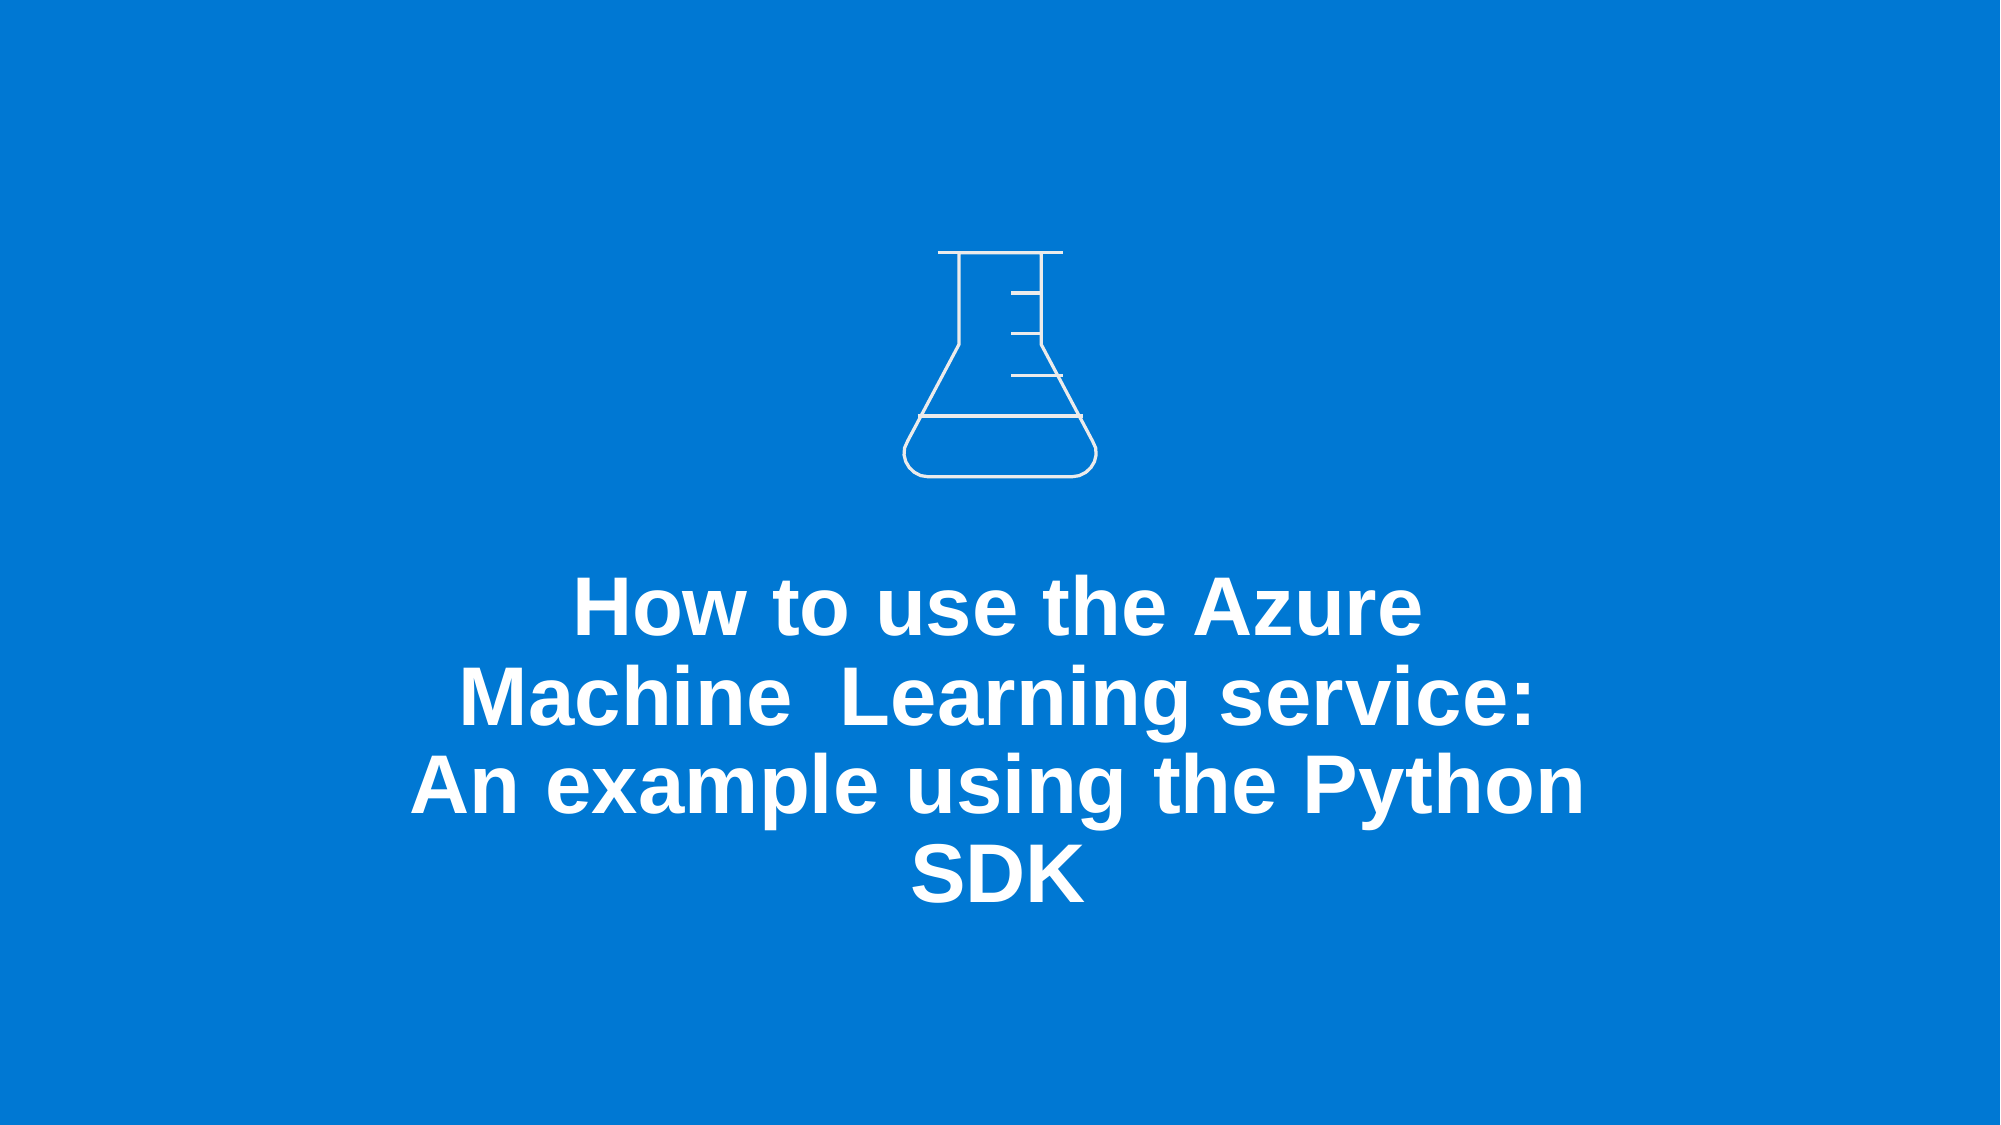

# How to use the Azure Machine  Learning service:
An example using the Python SDK